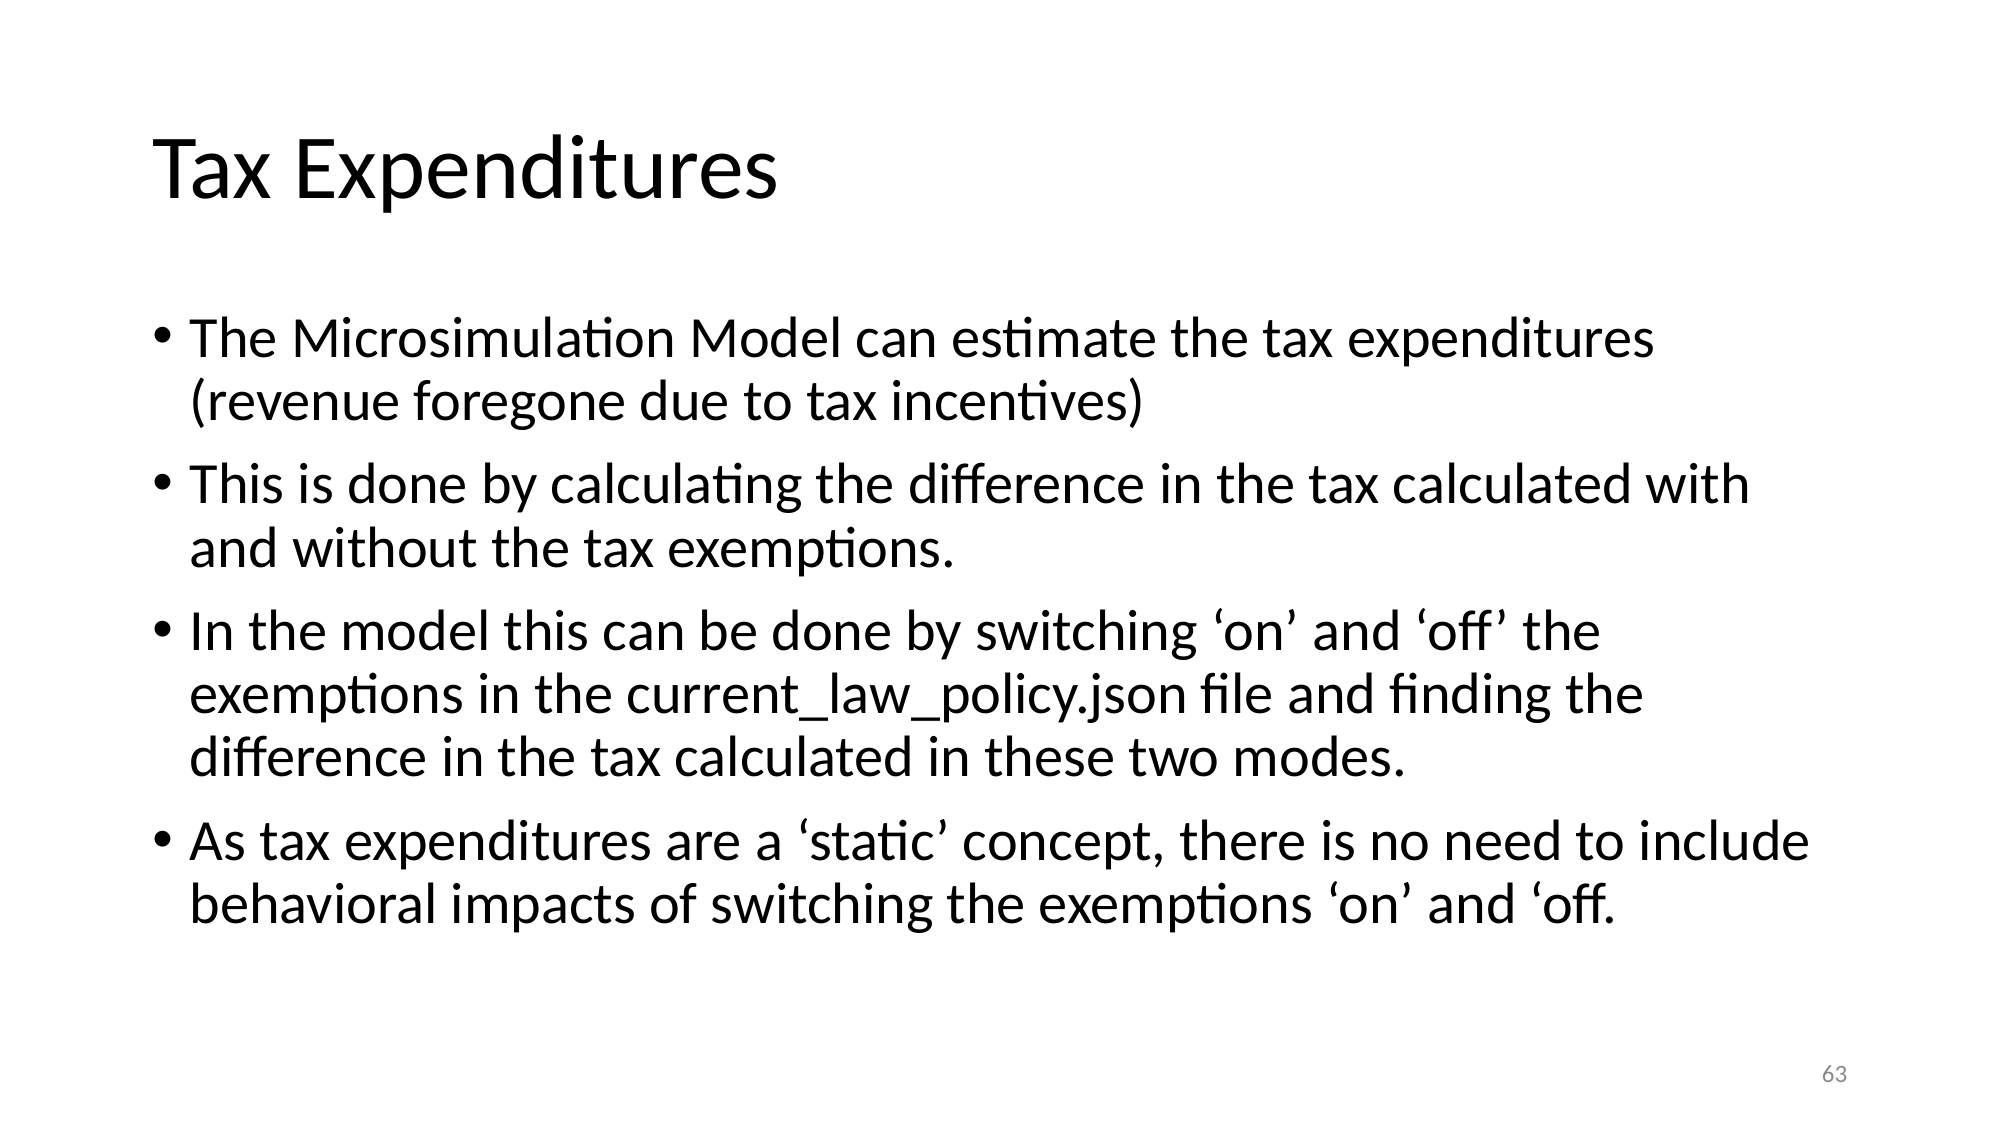

# Tax Expenditures
The Microsimulation Model can estimate the tax expenditures (revenue foregone due to tax incentives)
This is done by calculating the difference in the tax calculated with and without the tax exemptions.
In the model this can be done by switching ‘on’ and ‘off’ the exemptions in the current_law_policy.json file and finding the difference in the tax calculated in these two modes.
As tax expenditures are a ‘static’ concept, there is no need to include behavioral impacts of switching the exemptions ‘on’ and ‘off.
63